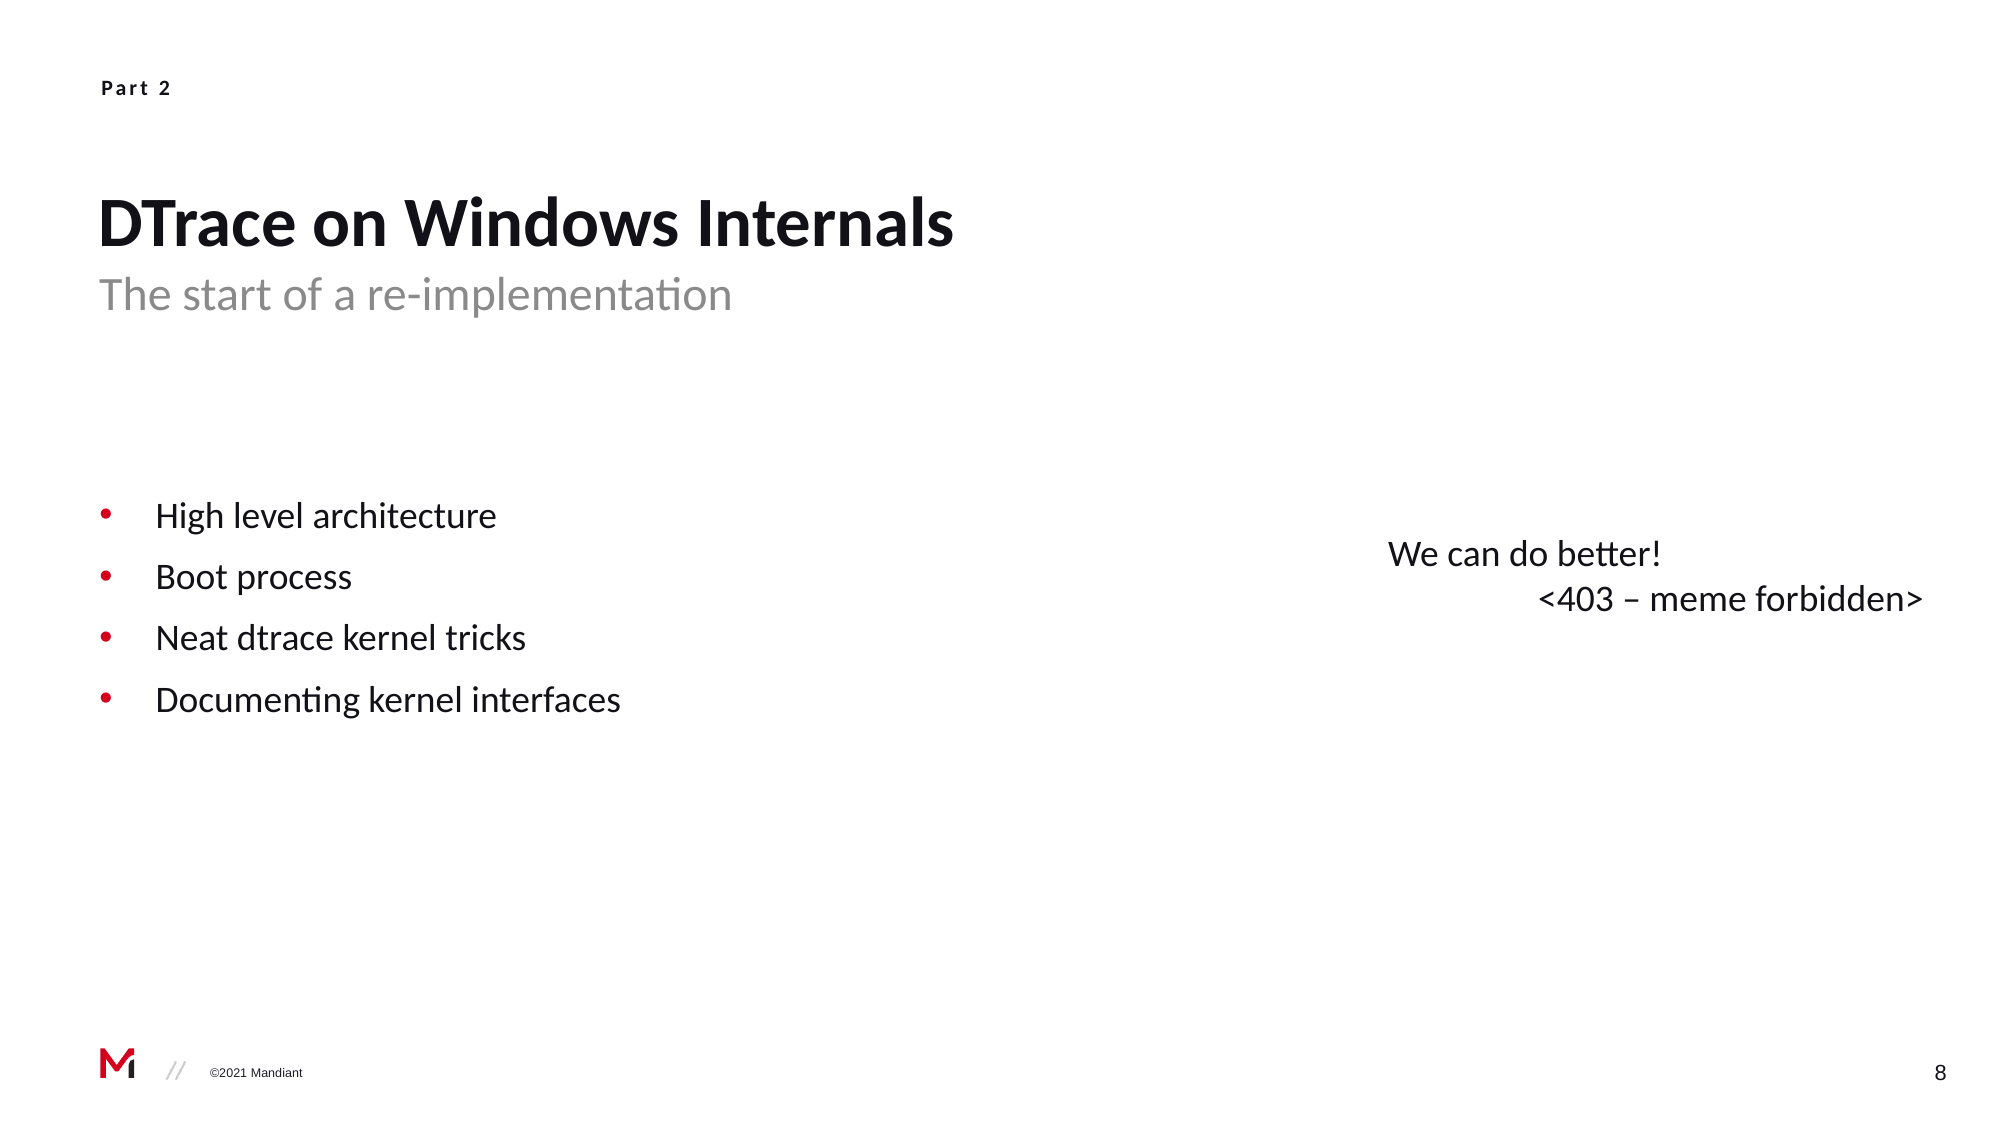

Part 2
# DTrace on Windows Internals
The start of a re-implementation
High level architecture
Boot process
Neat dtrace kernel tricks
Documenting kernel interfaces

We can do better!
	<403 – meme forbidden>